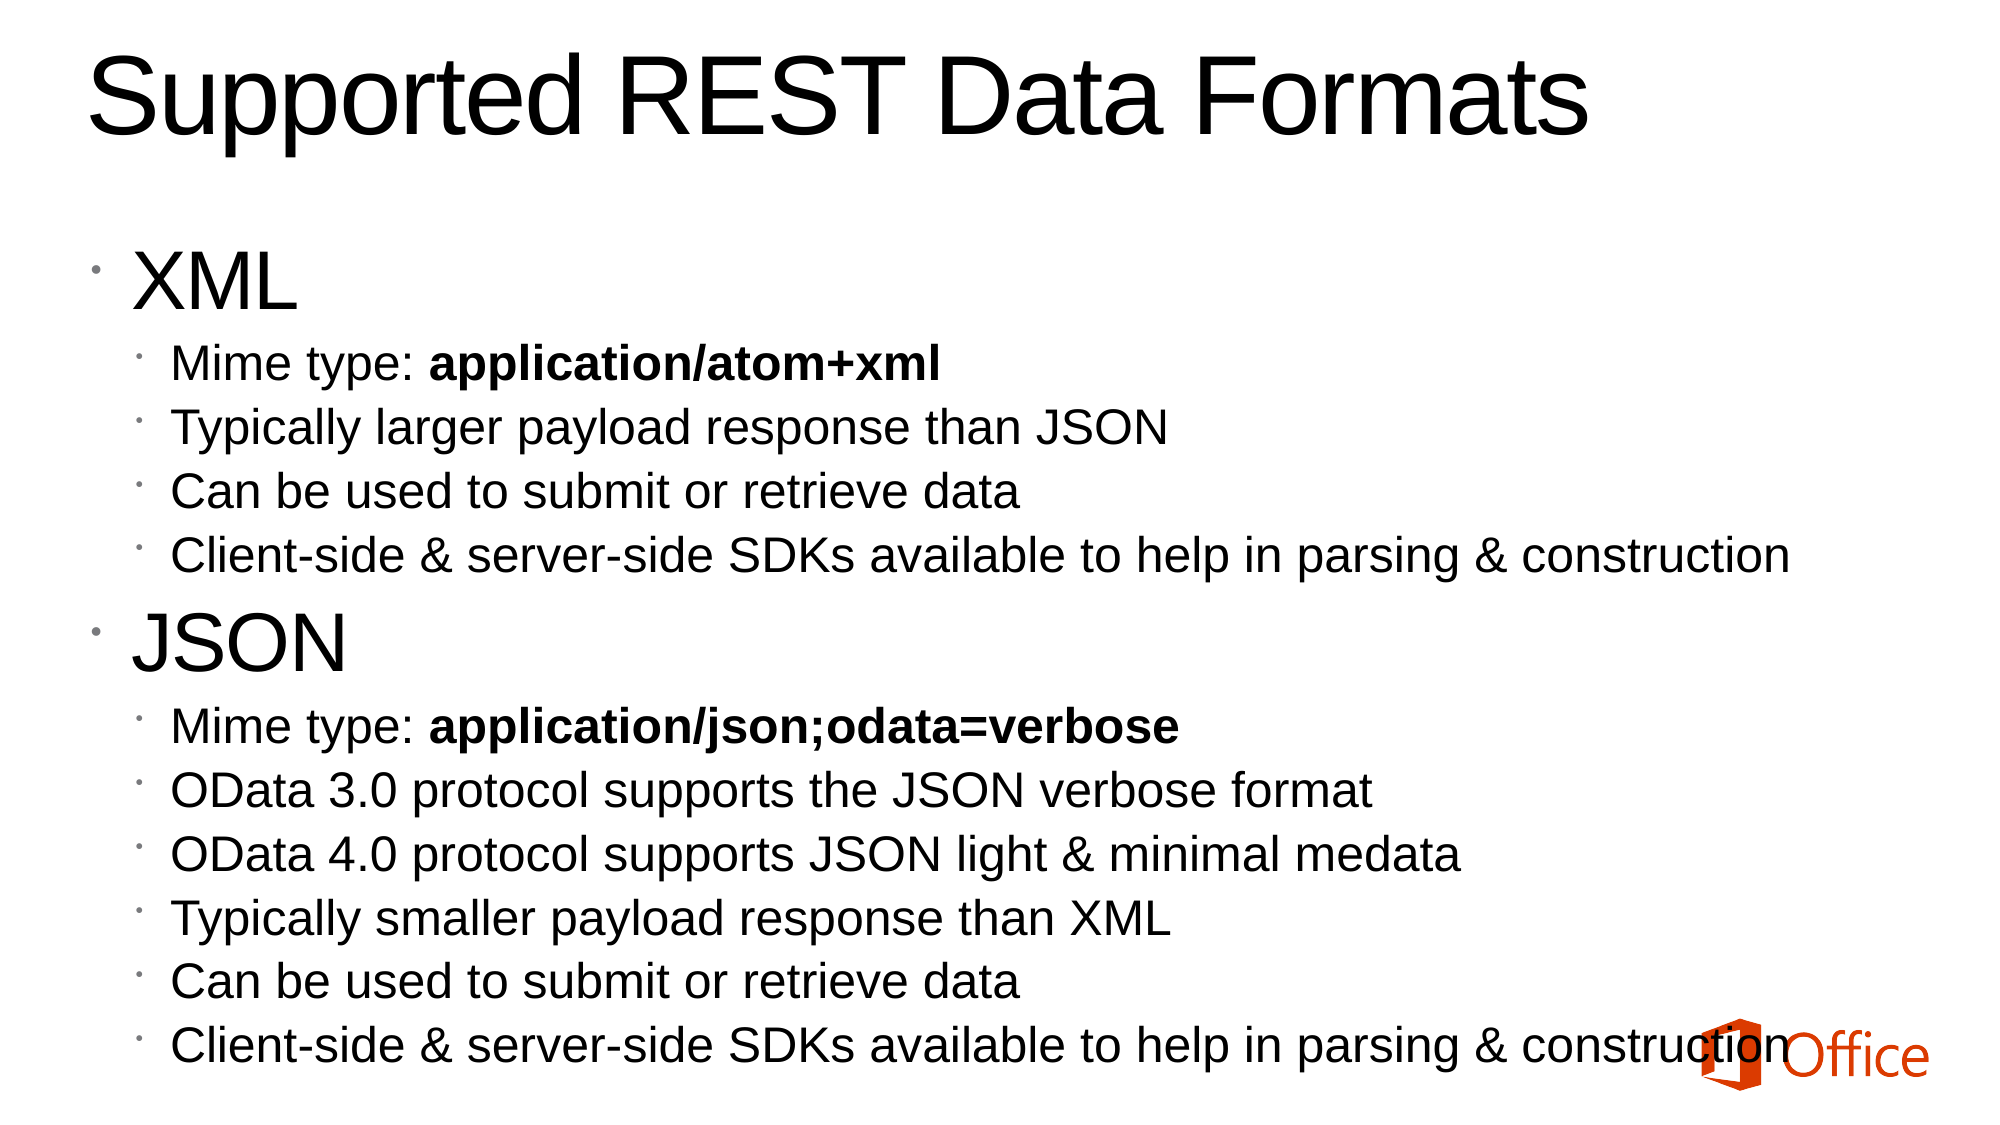

# Supported REST Data Formats
XML
Mime type: application/atom+xml
Typically larger payload response than JSON
Can be used to submit or retrieve data
Client-side & server-side SDKs available to help in parsing & construction
JSON
Mime type: application/json;odata=verbose
OData 3.0 protocol supports the JSON verbose format
OData 4.0 protocol supports JSON light & minimal medata
Typically smaller payload response than XML
Can be used to submit or retrieve data
Client-side & server-side SDKs available to help in parsing & construction